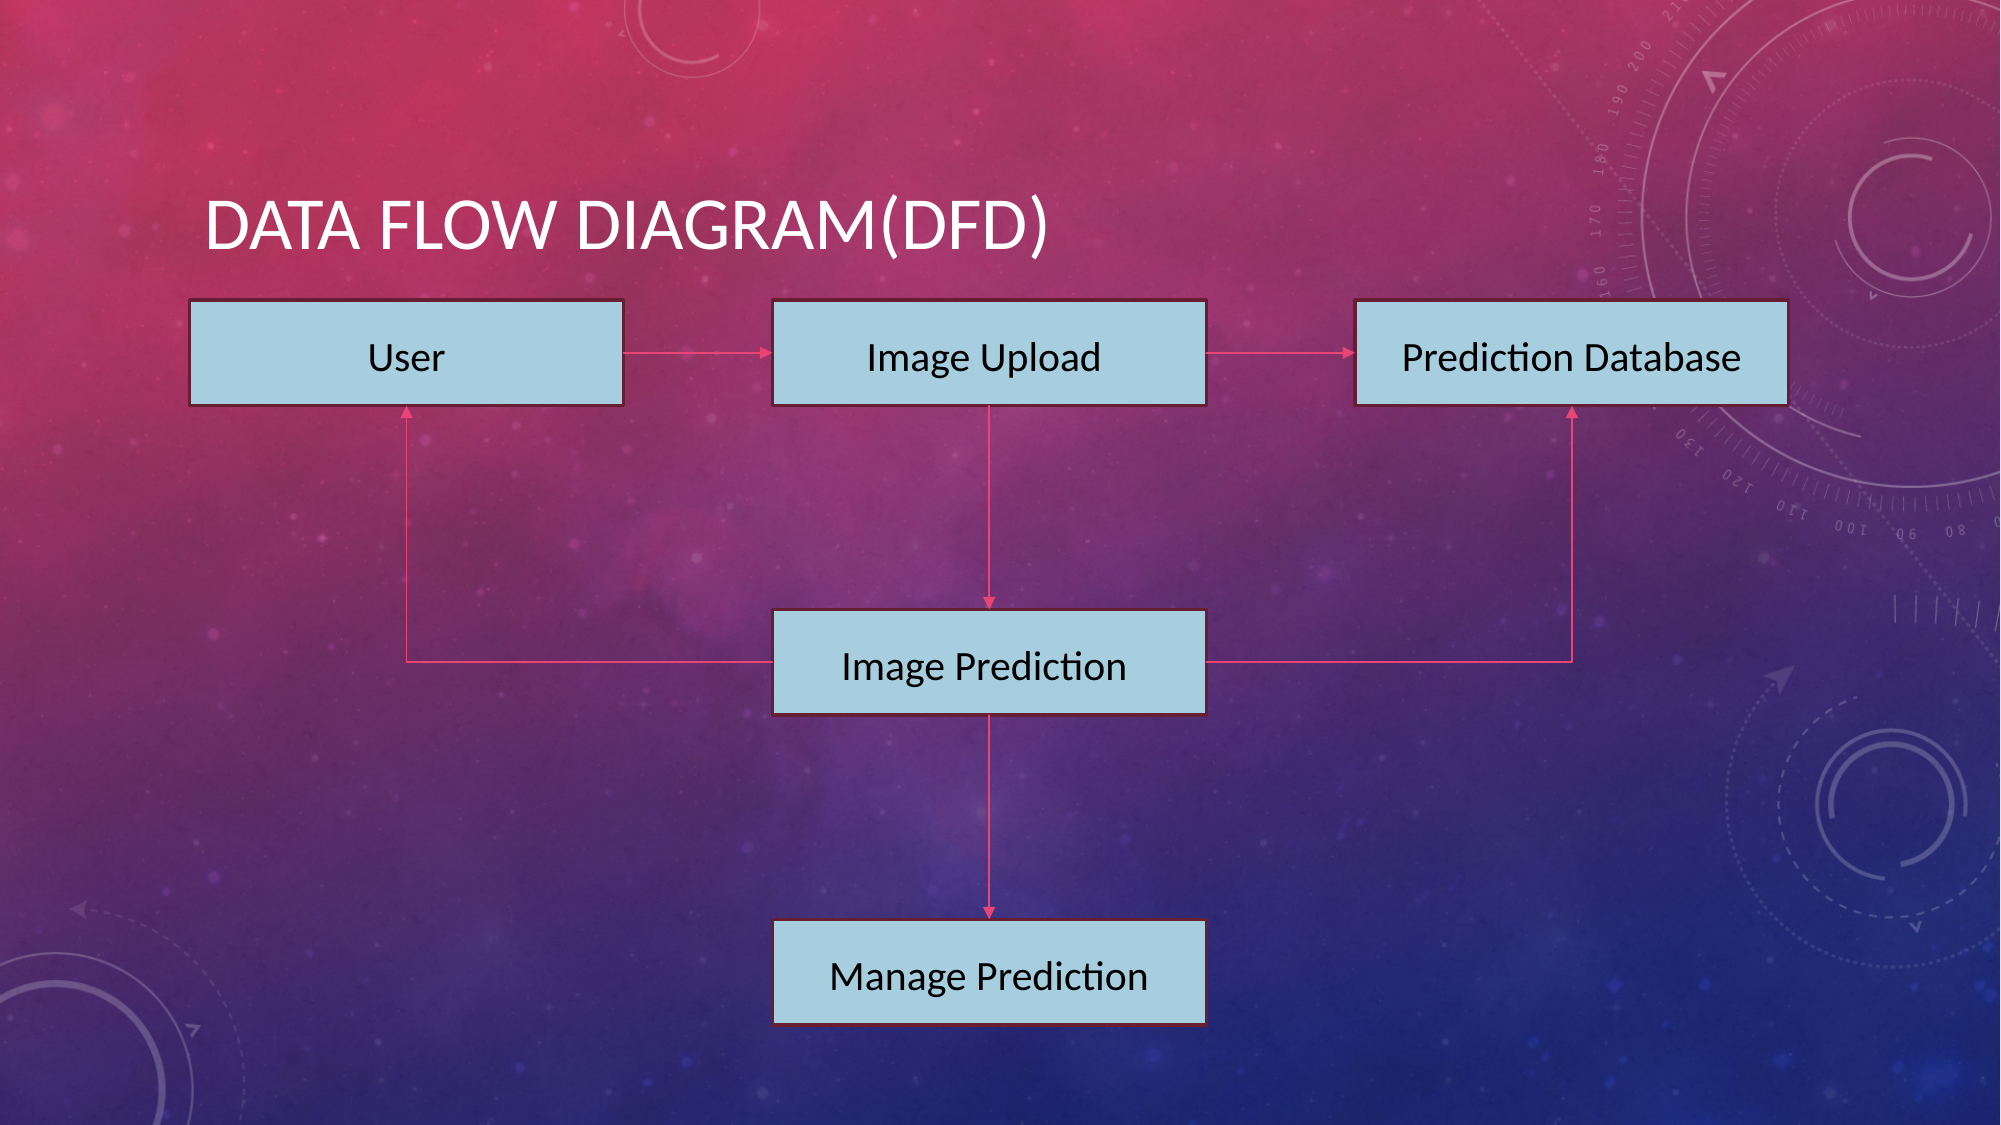

# Data flow diagram(DFD)
User
Image Upload
Prediction Database
Image Prediction
Manage Prediction